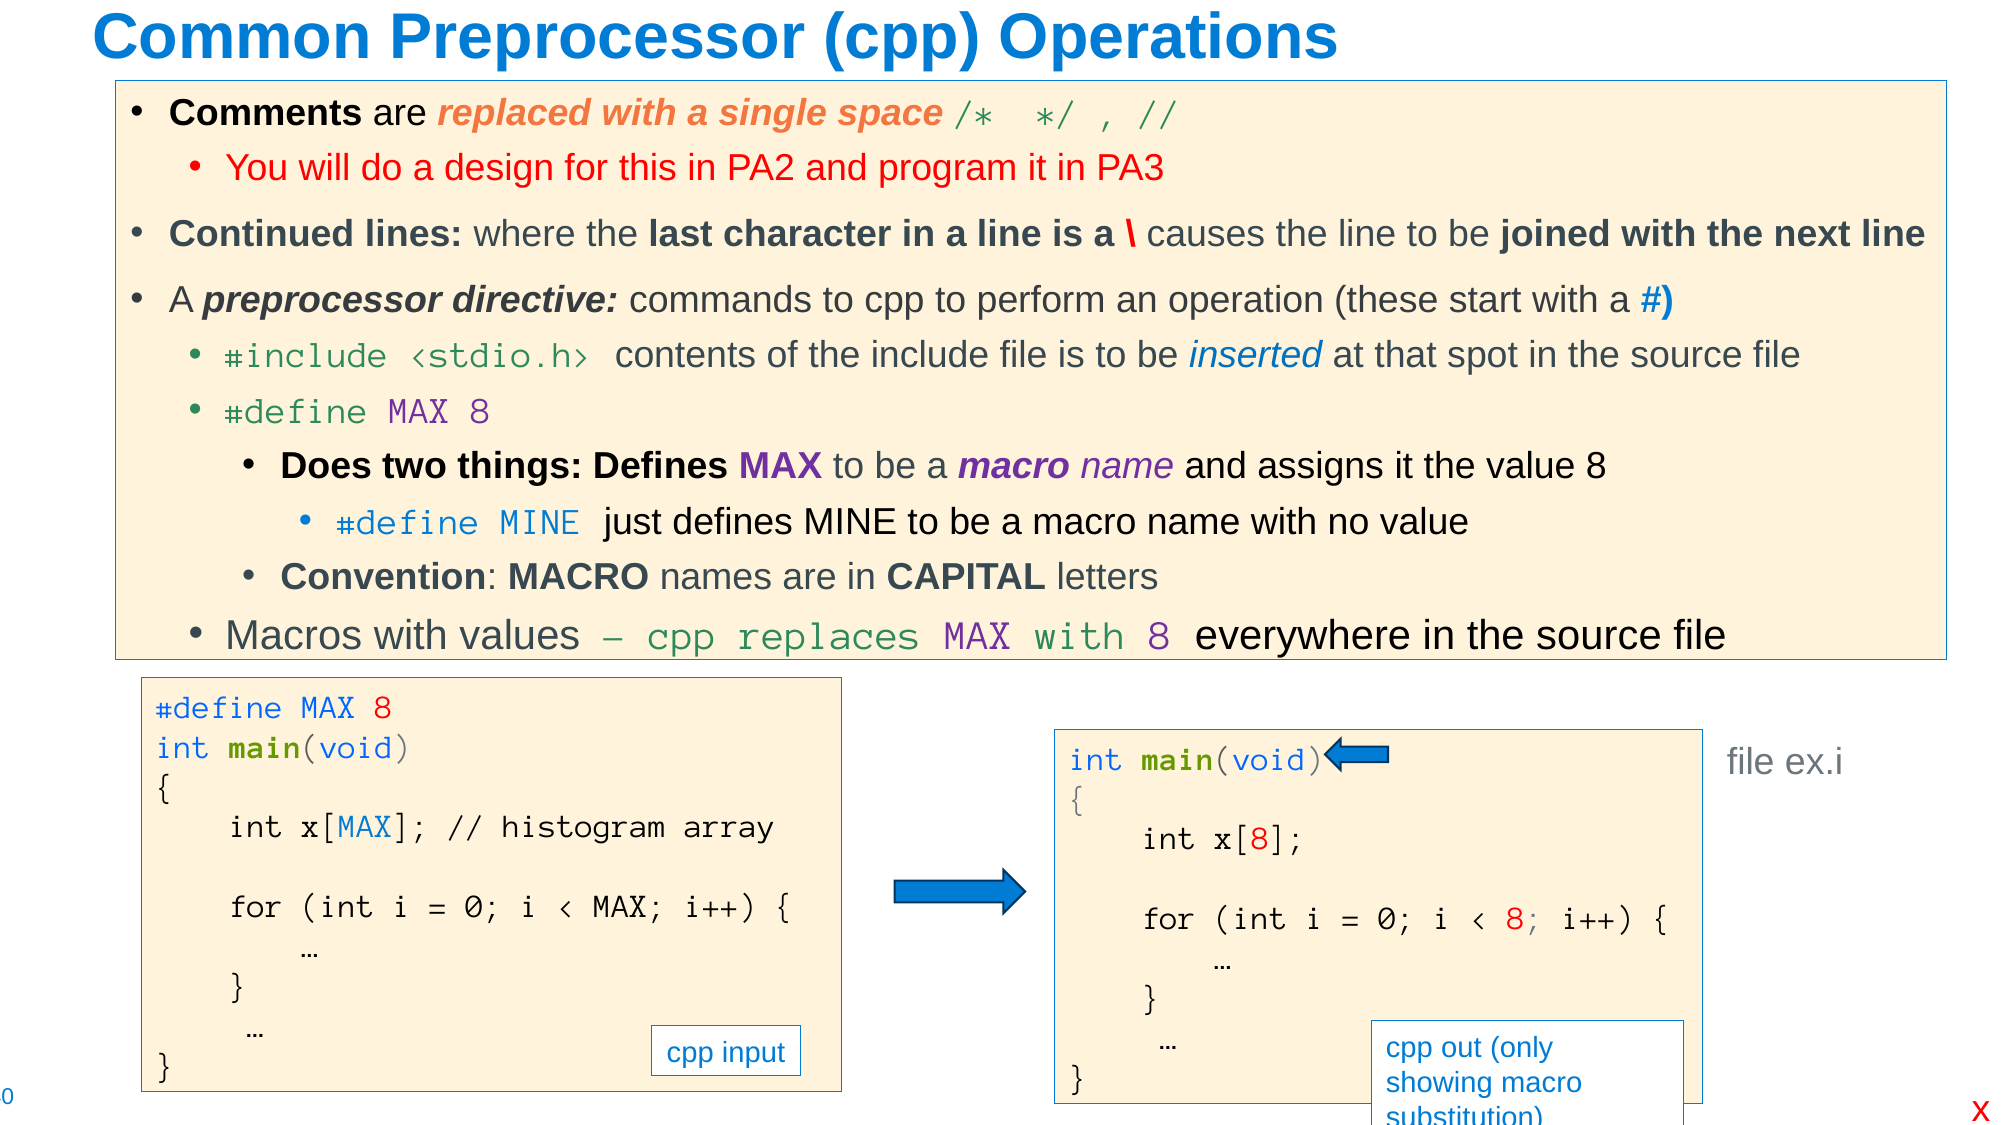

# Common Preprocessor (cpp) Operations
Comments are replaced with a single space /*  */ , //
You will do a design for this in PA2 and program it in PA3
Continued lines: where the last character in a line is a \ causes the line to be joined with the next line
A preprocessor directive: commands to cpp to perform an operation (these start with a #)
#include <stdio.h> contents of the include file is to be inserted at that spot in the source file
#define MAX 8
Does two things: Defines MAX to be a macro name and assigns it the value 8
#define MINE just defines MINE to be a macro name with no value
Convention: MACRO names are in CAPITAL letters
Macros with values – cpp replaces MAX with 8 everywhere in the source file

#define MAX 8
int main(void)
{
    int x[MAX]; // histogram array

    for (int i = 0; i < MAX; i++) {
        …
    }
     …
}

int main(void)
{
    int x[8];

    for (int i = 0; i < 8; i++) {
        …
    }
     …
}
file ex.i

cpp out (only showing macro substitution)
cpp input
x